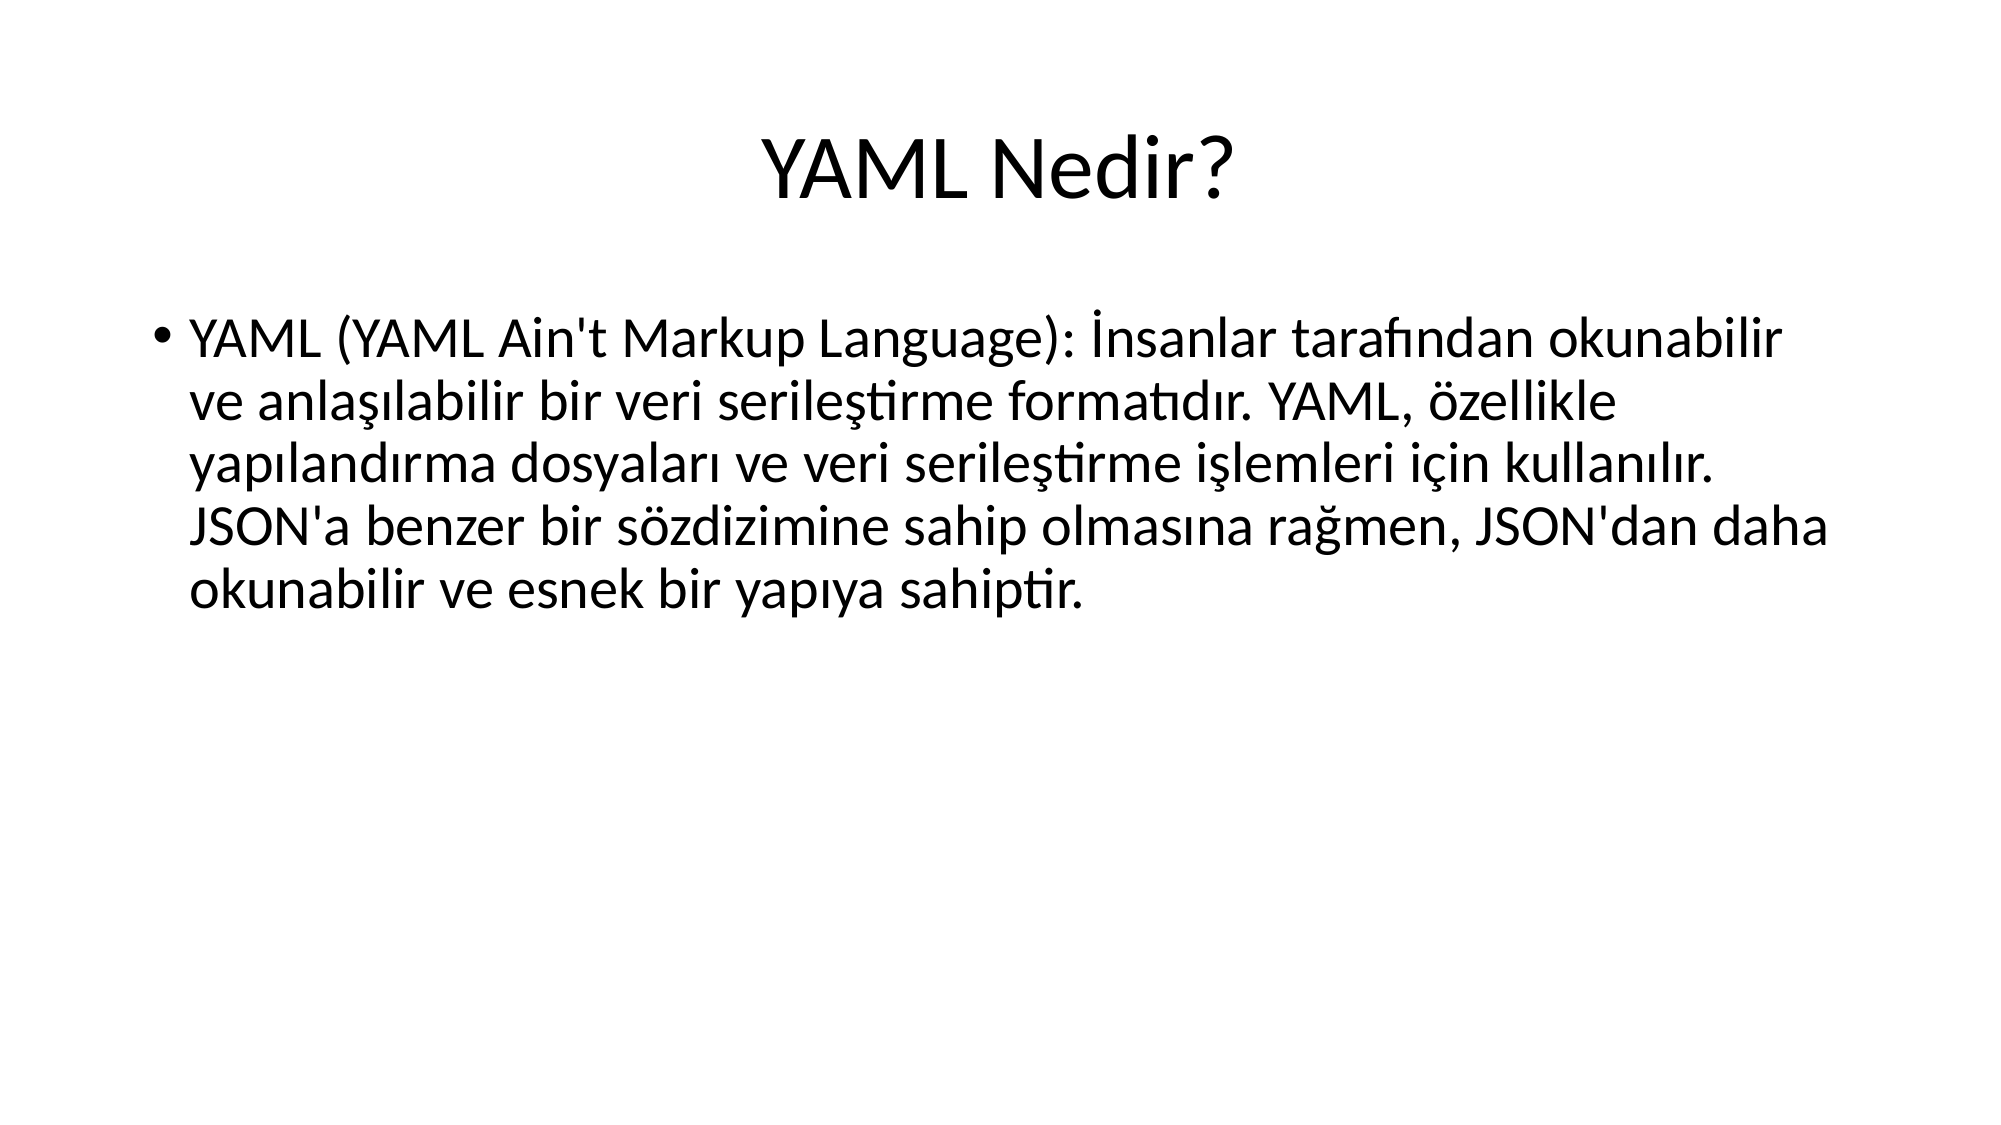

# YAML Nedir?
YAML (YAML Ain't Markup Language): İnsanlar tarafından okunabilir ve anlaşılabilir bir veri serileştirme formatıdır. YAML, özellikle yapılandırma dosyaları ve veri serileştirme işlemleri için kullanılır. JSON'a benzer bir sözdizimine sahip olmasına rağmen, JSON'dan daha okunabilir ve esnek bir yapıya sahiptir.